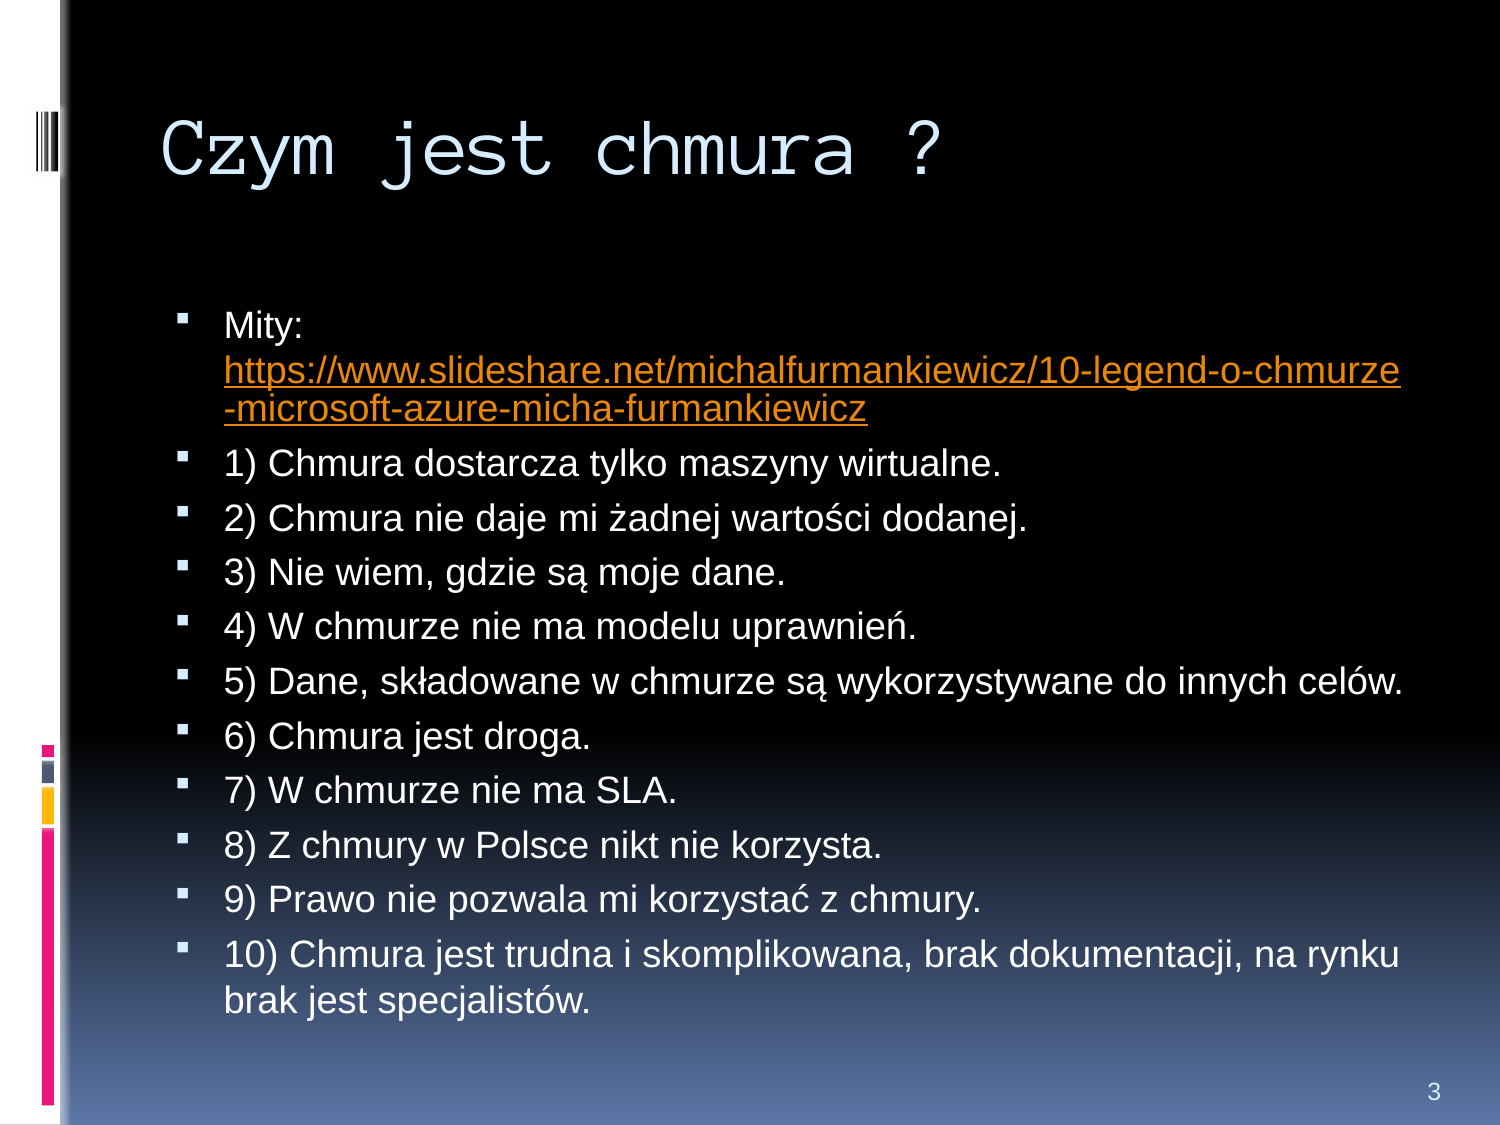

# Czym jest chmura ?
Mity: https://www.slideshare.net/michalfurmankiewicz/10-legend-o-chmurze-microsoft-azure-micha-furmankiewicz
1) Chmura dostarcza tylko maszyny wirtualne.
2) Chmura nie daje mi żadnej wartości dodanej.
3) Nie wiem, gdzie są moje dane.
4) W chmurze nie ma modelu uprawnień.
5) Dane, składowane w chmurze są wykorzystywane do innych celów.
6) Chmura jest droga.
7) W chmurze nie ma SLA.
8) Z chmury w Polsce nikt nie korzysta.
9) Prawo nie pozwala mi korzystać z chmury.
10) Chmura jest trudna i skomplikowana, brak dokumentacji, na rynku brak jest specjalistów.
3